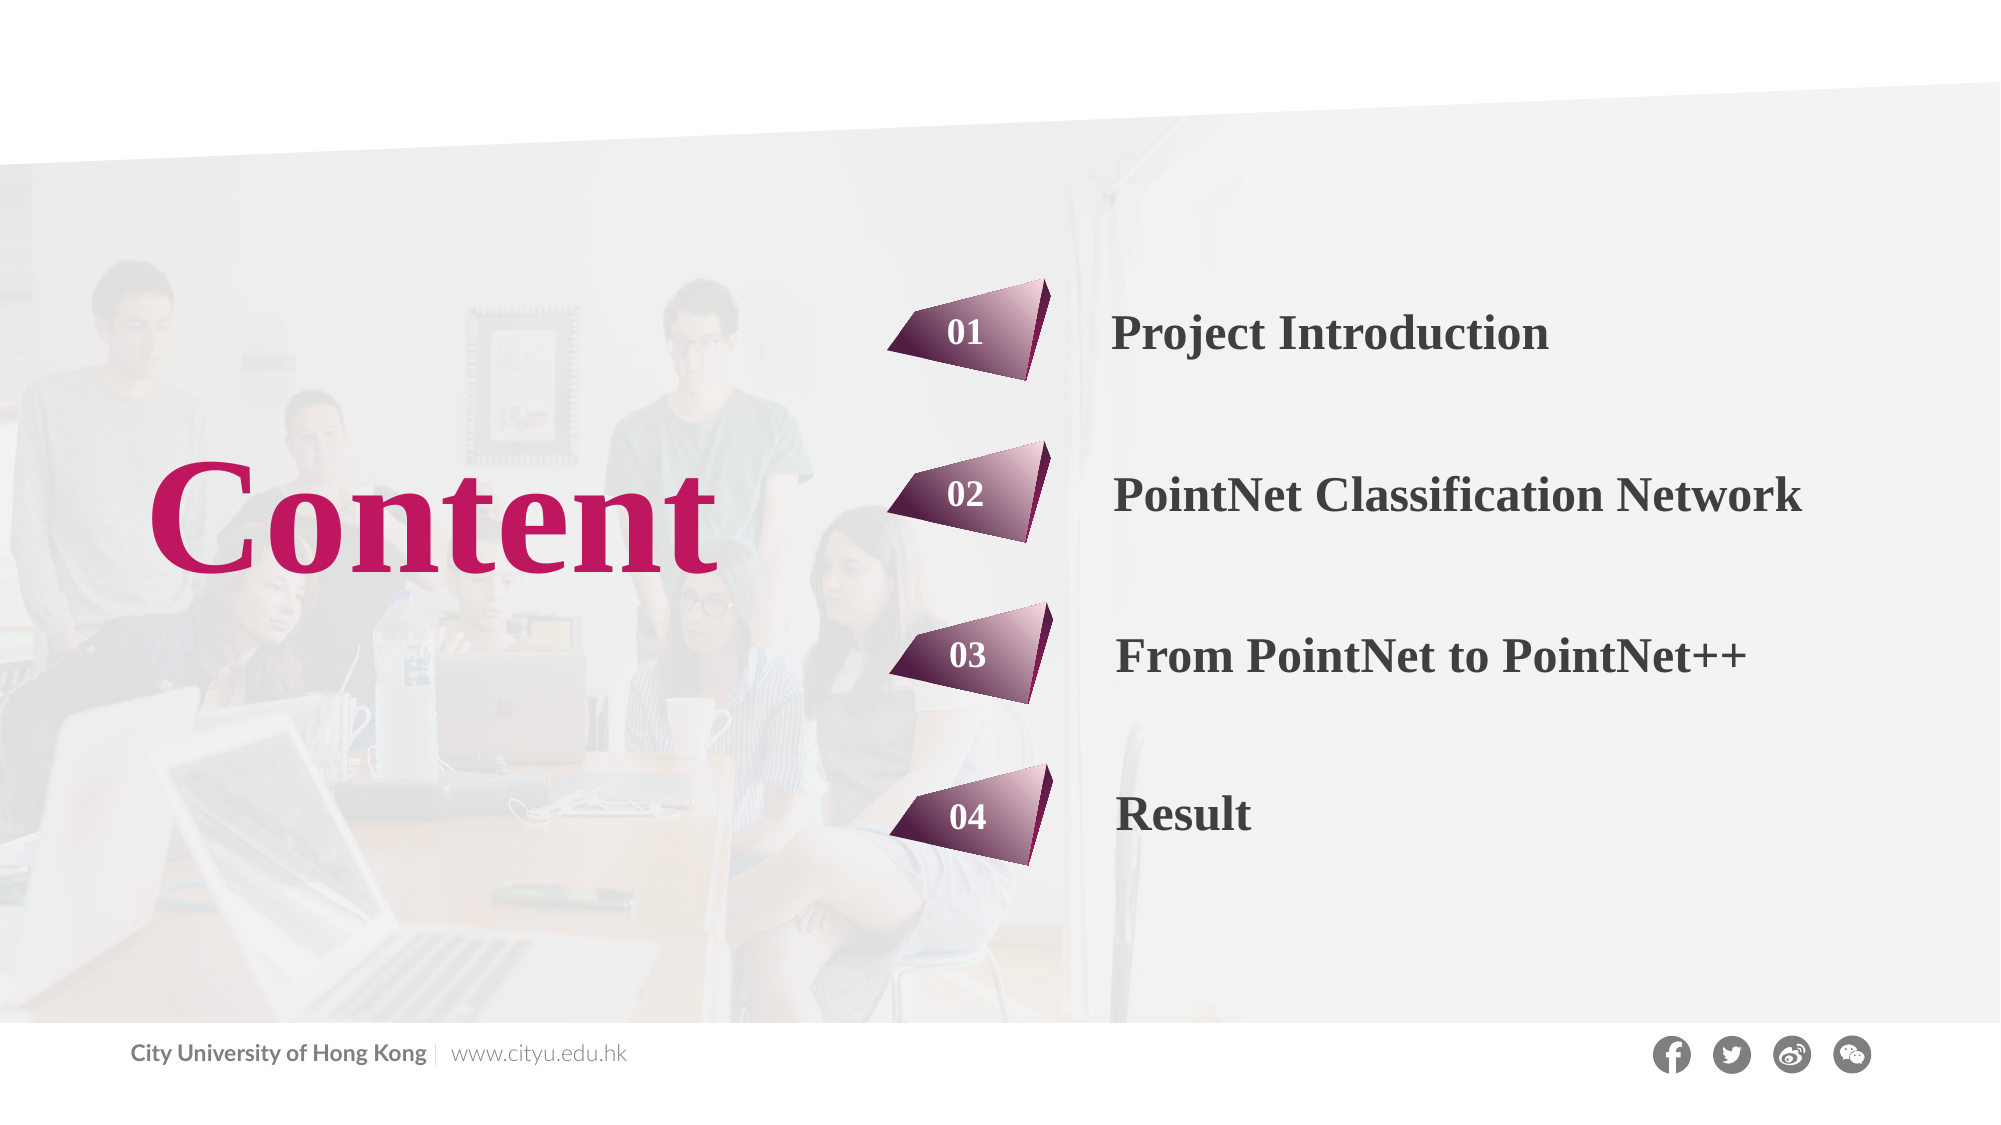

01

Project Introduction
Content
02

PointNet Classification Network
03

From PointNet to PointNet++
04

Result